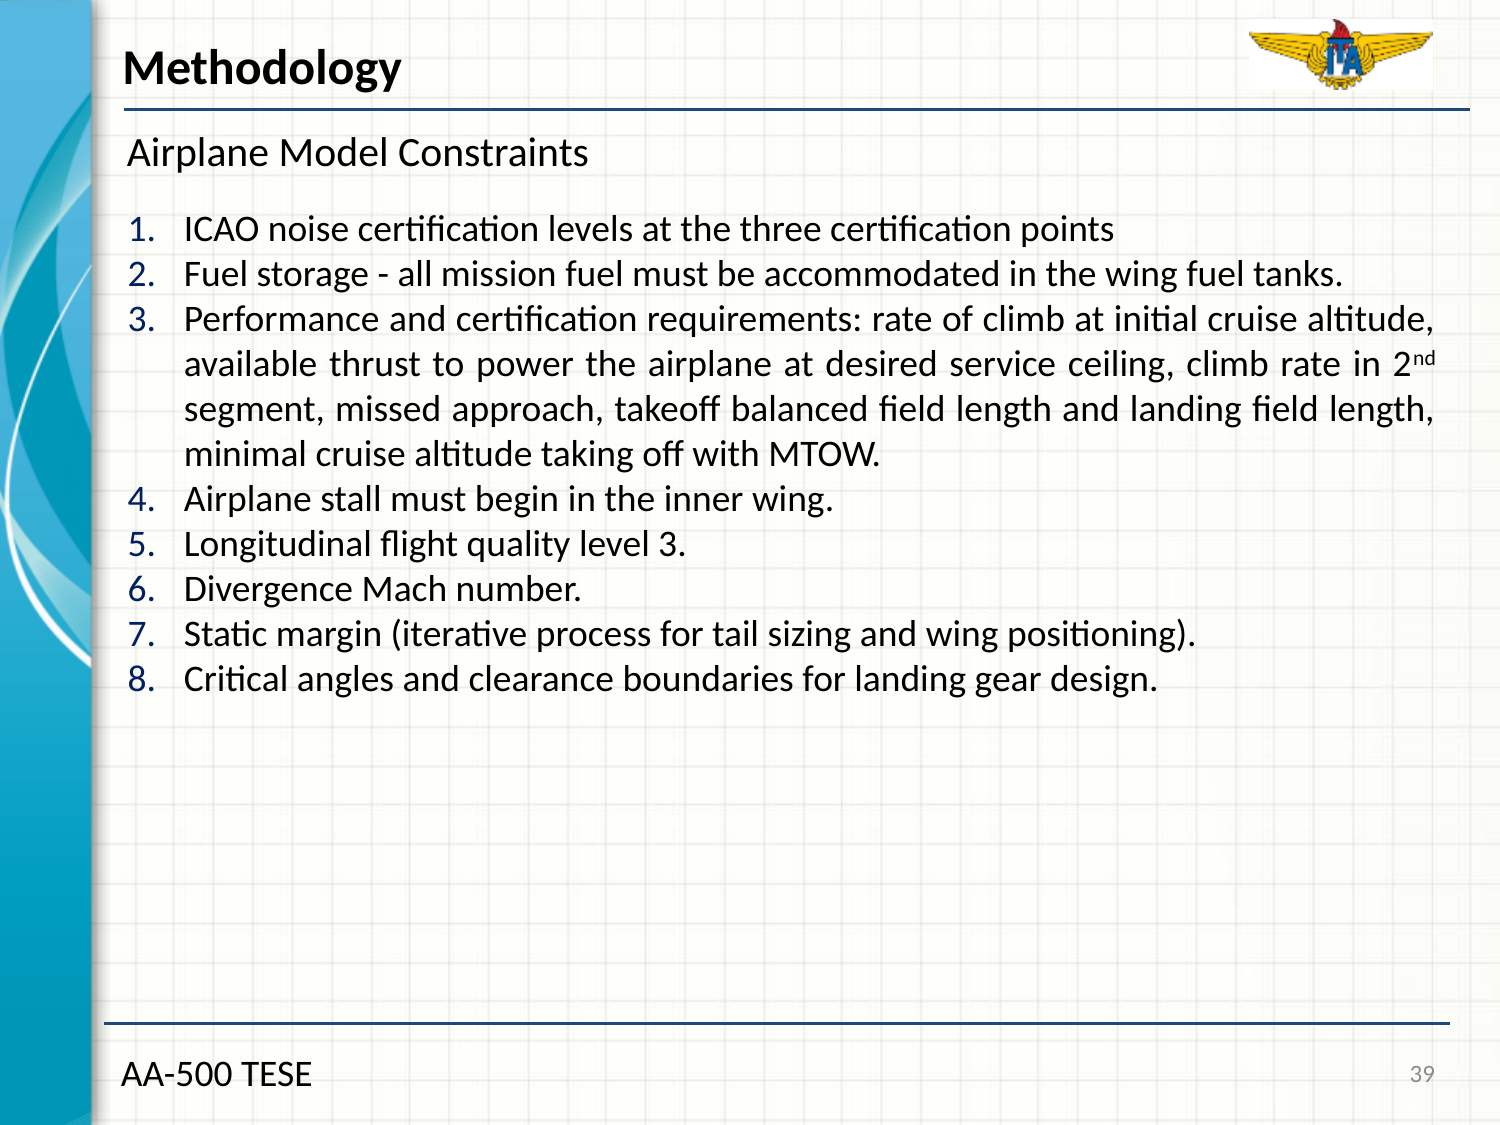

Methodology
Airplane Model Constraints
ICAO noise certification levels at the three certification points
Fuel storage - all mission fuel must be accommodated in the wing fuel tanks.
Performance and certification requirements: rate of climb at initial cruise altitude, available thrust to power the airplane at desired service ceiling, climb rate in 2nd segment, missed approach, takeoff balanced field length and landing field length, minimal cruise altitude taking off with MTOW.
Airplane stall must begin in the inner wing.
Longitudinal flight quality level 3.
Divergence Mach number.
Static margin (iterative process for tail sizing and wing positioning).
Critical angles and clearance boundaries for landing gear design.
39